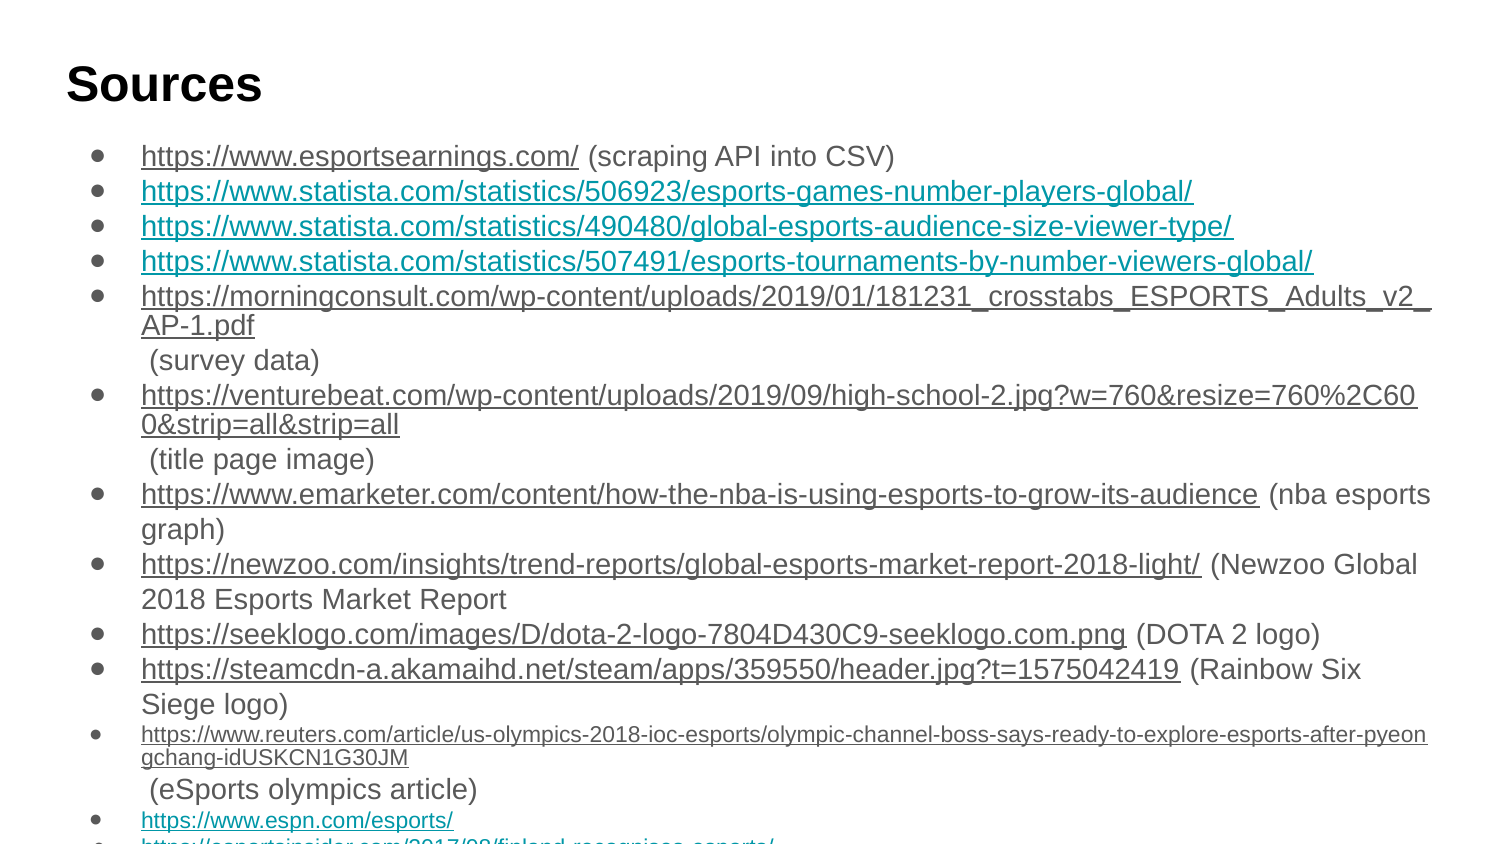

# Sources

https://www.esportsearnings.com/ (scraping API into CSV)
https://www.statista.com/statistics/506923/esports-games-number-players-global/
https://www.statista.com/statistics/490480/global-esports-audience-size-viewer-type/
https://www.statista.com/statistics/507491/esports-tournaments-by-number-viewers-global/
https://morningconsult.com/wp-content/uploads/2019/01/181231_crosstabs_ESPORTS_Adults_v2_AP-1.pdf (survey data)
https://venturebeat.com/wp-content/uploads/2019/09/high-school-2.jpg?w=760&resize=760%2C600&strip=all&strip=all (title page image)
https://www.emarketer.com/content/how-the-nba-is-using-esports-to-grow-its-audience (nba esports graph)
https://newzoo.com/insights/trend-reports/global-esports-market-report-2018-light/ (Newzoo Global 2018 Esports Market Report
https://seeklogo.com/images/D/dota-2-logo-7804D430C9-seeklogo.com.png (DOTA 2 logo)
https://steamcdn-a.akamaihd.net/steam/apps/359550/header.jpg?t=1575042419 (Rainbow Six Siege logo)
https://www.reuters.com/article/us-olympics-2018-ioc-esports/olympic-channel-boss-says-ready-to-explore-esports-after-pyeongchang-idUSKCN1G30JM (eSports olympics article)
https://www.espn.com/esports/
https://esportsinsider.com/2017/08/finland-recognises-esports/
https://www.statista.com/statistics/490358/esports-revenue-worldwide-by-segment/